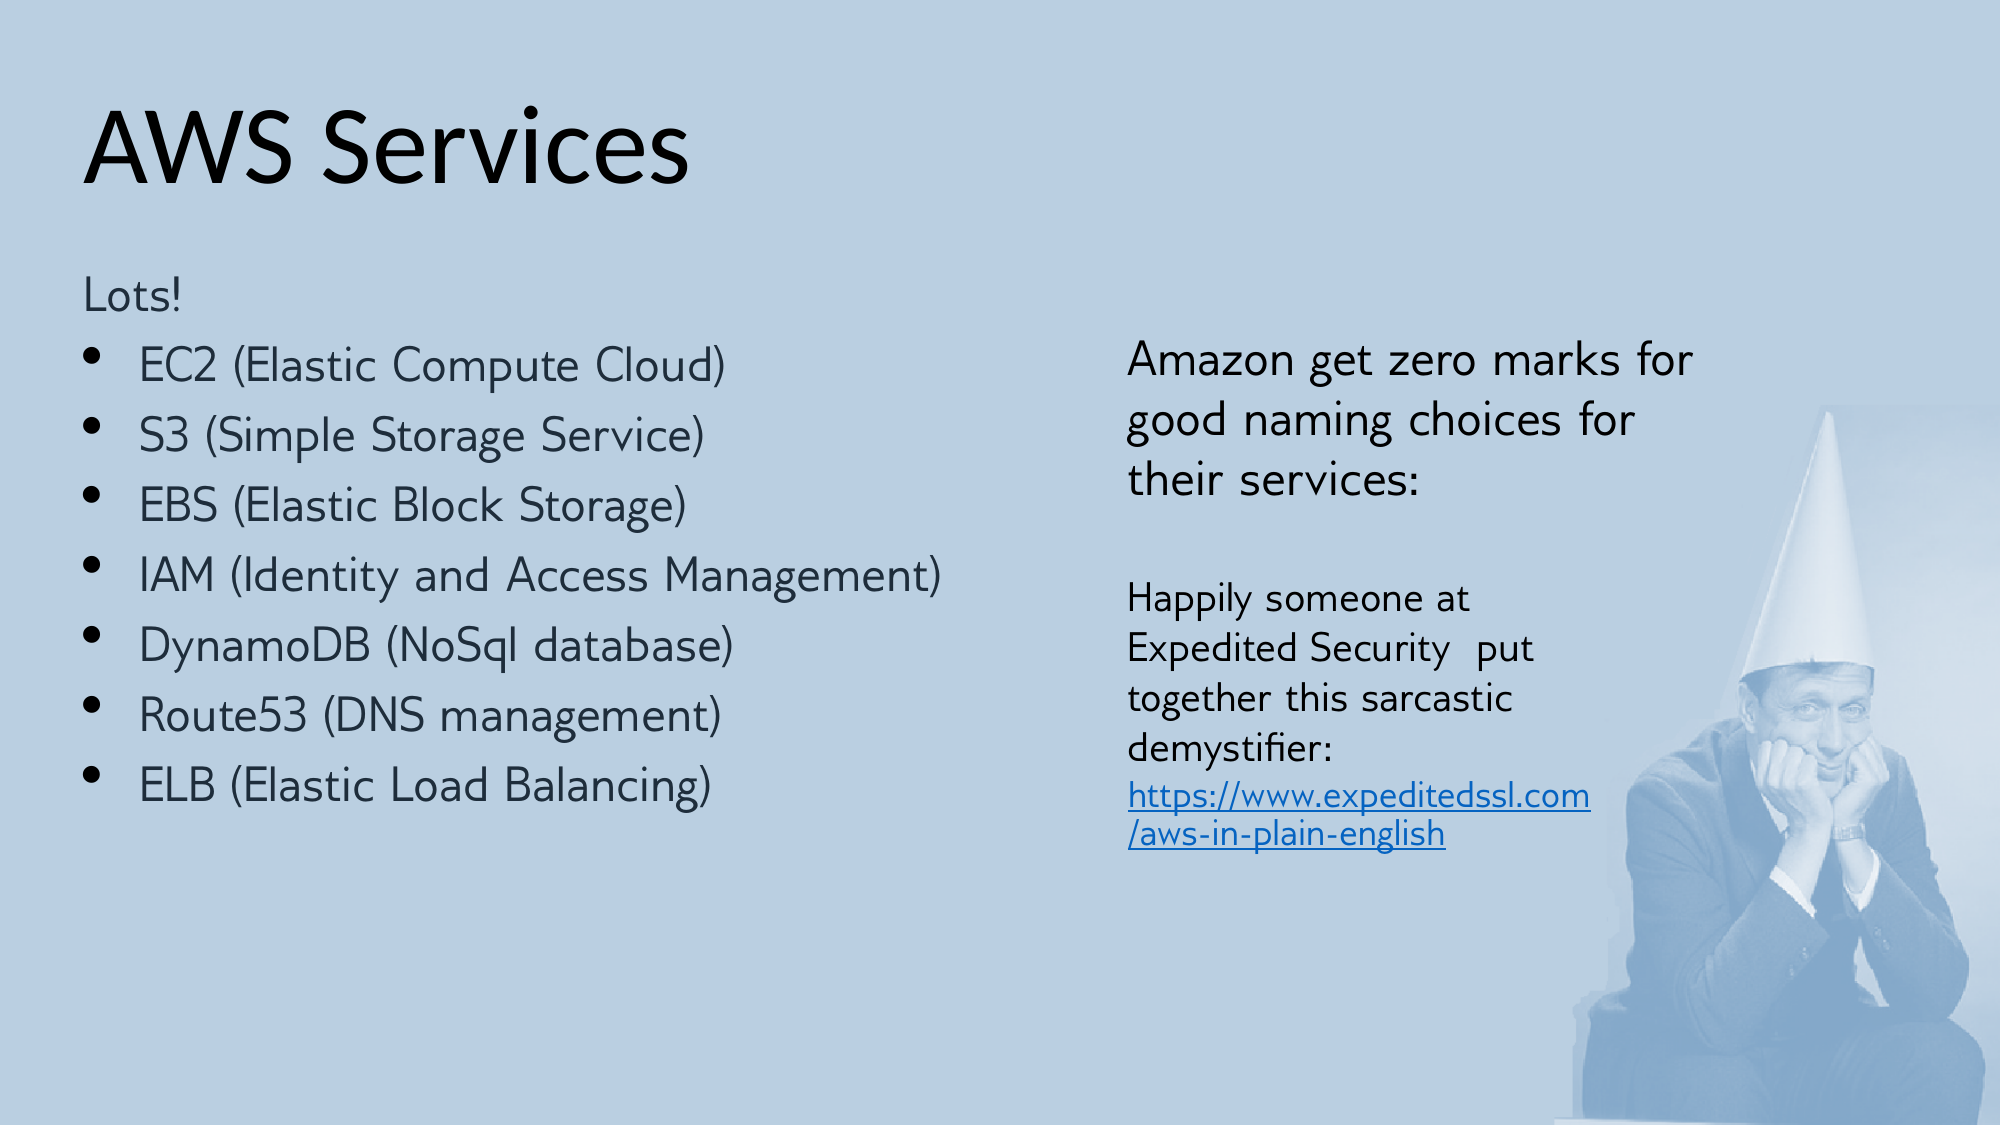

AWS Services
Lots!
EC2 (Elastic Compute Cloud)
S3 (Simple Storage Service)
EBS (Elastic Block Storage)
IAM (Identity and Access Management)
DynamoDB (NoSql database)
Route53 (DNS management)
ELB (Elastic Load Balancing)

Amazon get zero marks for good naming choices for their services:
Happily someone at Expedited Security  put together this sarcastic demystifier:
https://www.expeditedssl.com/aws-in-plain-english